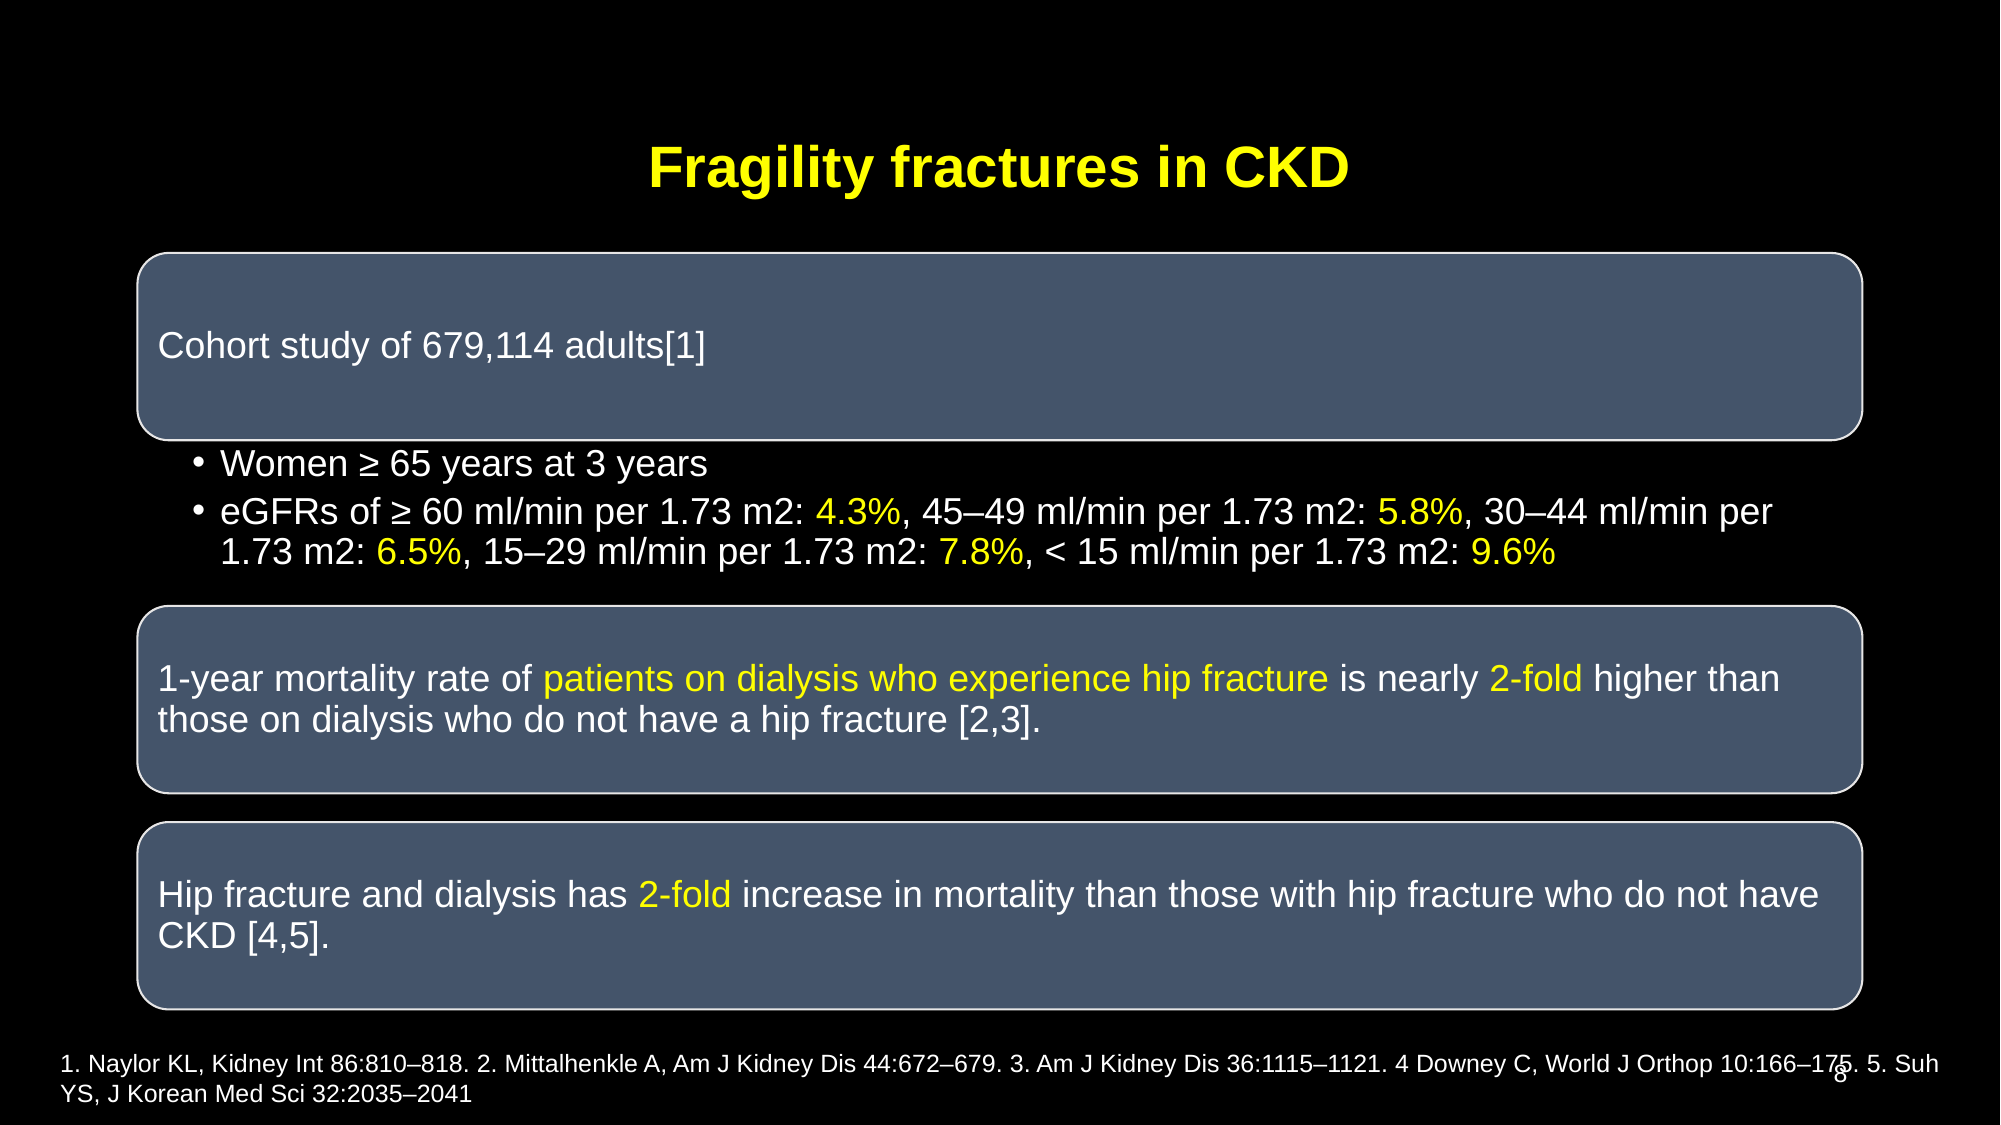

# Fragility fractures in CKD

Cohort study of 679,114 adults[1]

Women ≥ 65 years at 3 years
eGFRs of ≥ 60 ml/min per 1.73 m2: 4.3%, 45–49 ml/min per 1.73 m2: 5.8%, 30–44 ml/min per 1.73 m2: 6.5%, 15–29 ml/min per 1.73 m2: 7.8%, < 15 ml/min per 1.73 m2: 9.6%

1-year mortality rate of patients on dialysis who experience hip fracture is nearly 2-fold higher than those on dialysis who do not have a hip fracture [2,3].

Hip fracture and dialysis has 2-fold increase in mortality than those with hip fracture who do not have CKD [4,5].
1. Naylor KL, Kidney Int 86:810–818. 2. Mittalhenkle A, Am J Kidney Dis 44:672–679. 3. Am J Kidney Dis 36:1115–1121. 4 Downey C, World J Orthop 10:166–175. 5. Suh YS, J Korean Med Sci 32:2035–2041
8